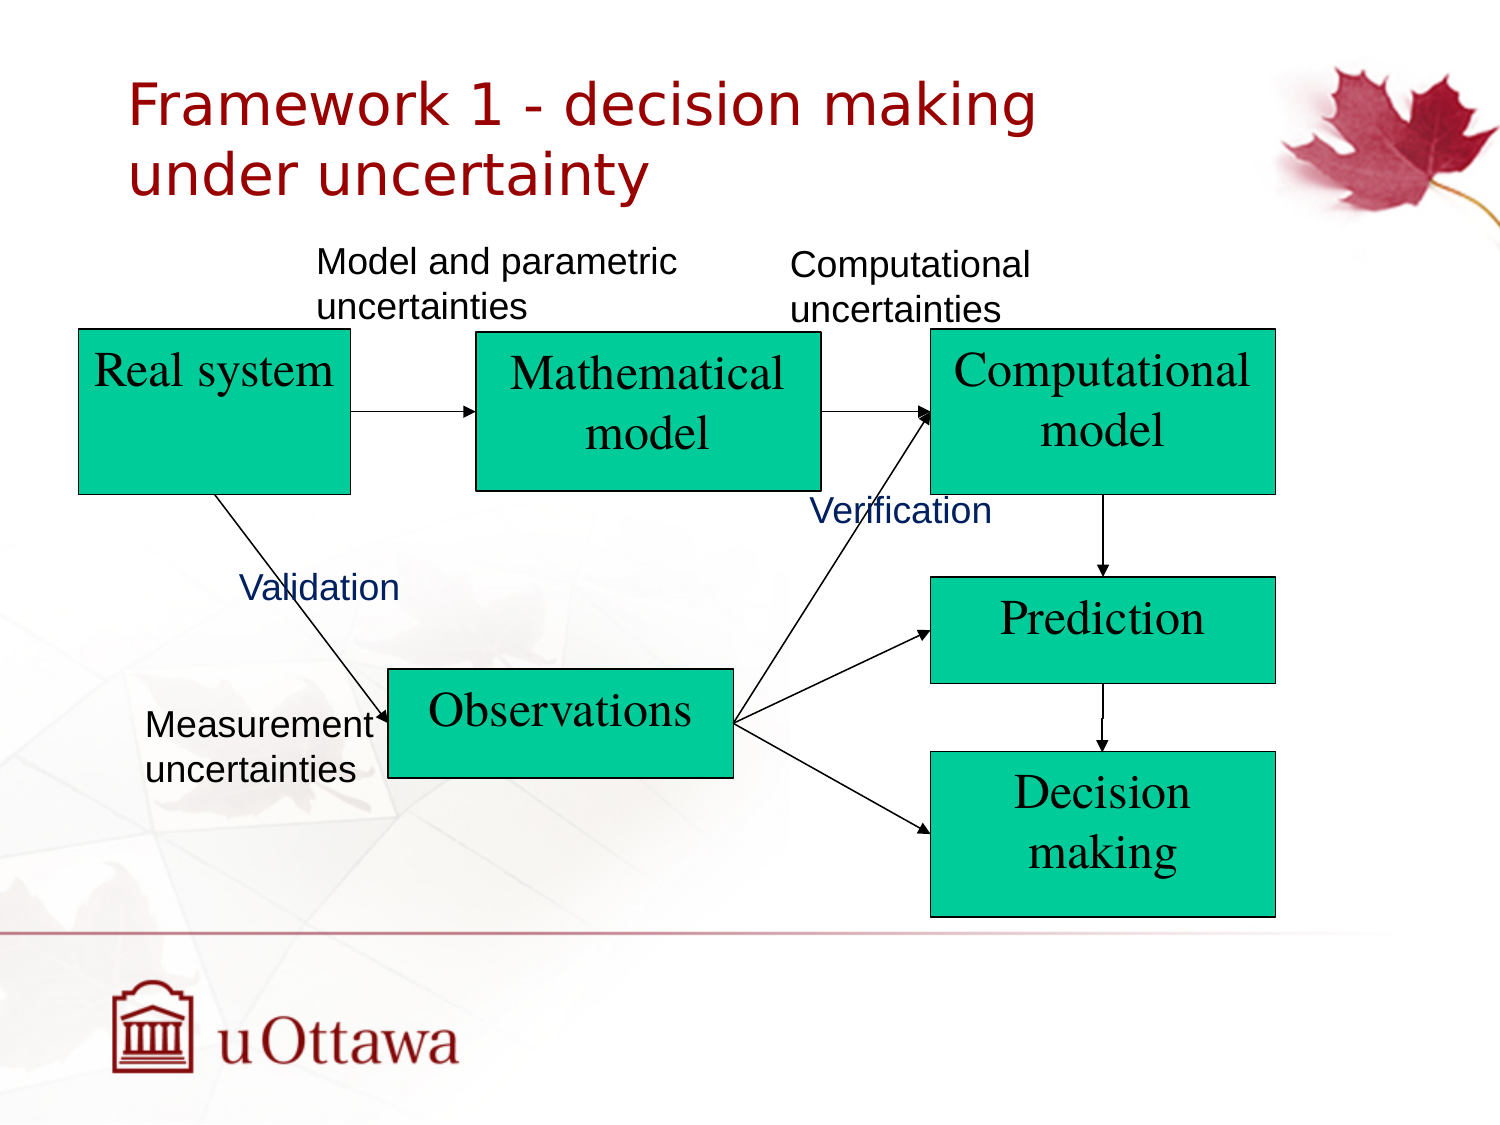

# Framework 1 - decision making under uncertainty
Model and parametric
uncertainties
Computational
uncertainties
Real system
Computational model
Mathematical model
Verification
Validation
Prediction
Observations
Measurement
uncertainties
Decision making